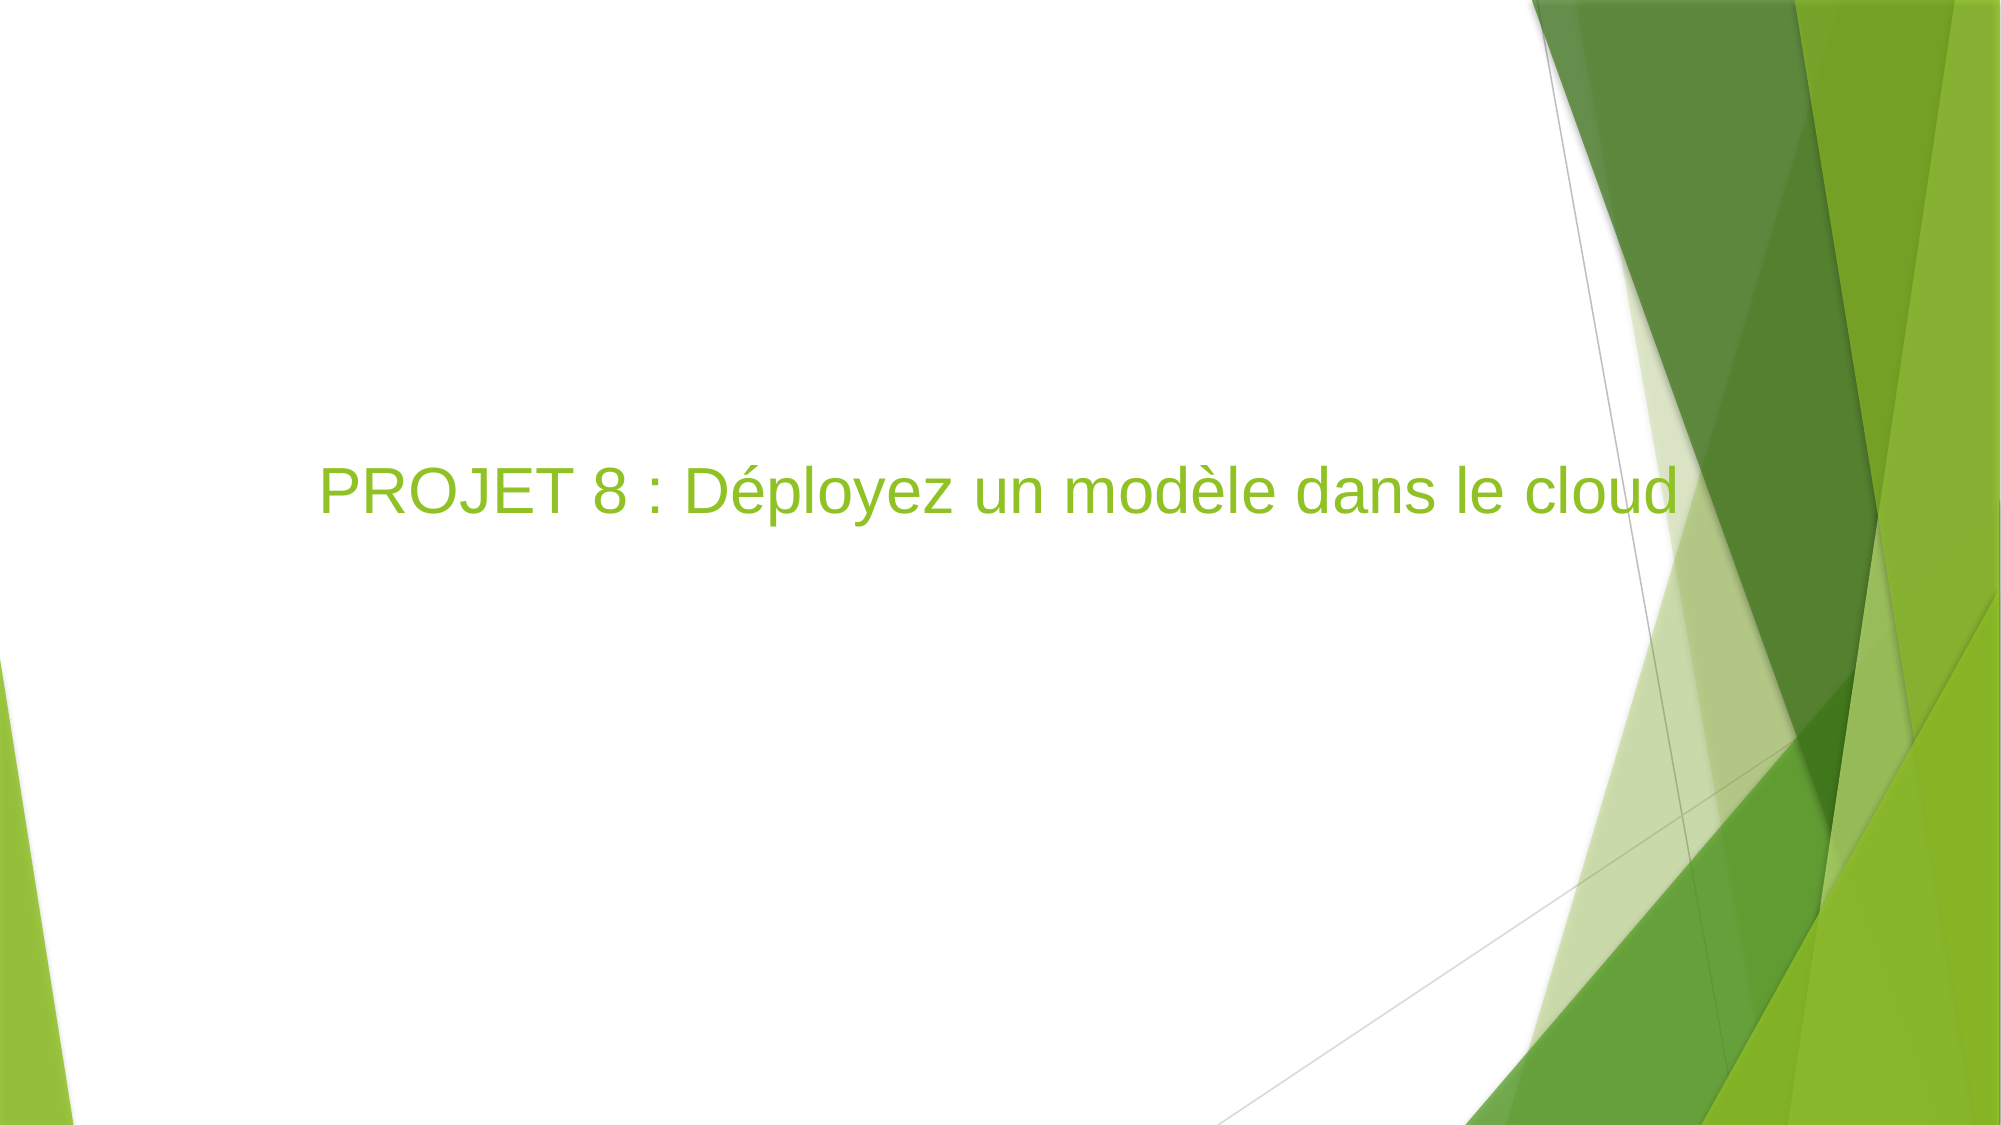

# PROJET 8 : Déployez un modèle dans le cloud